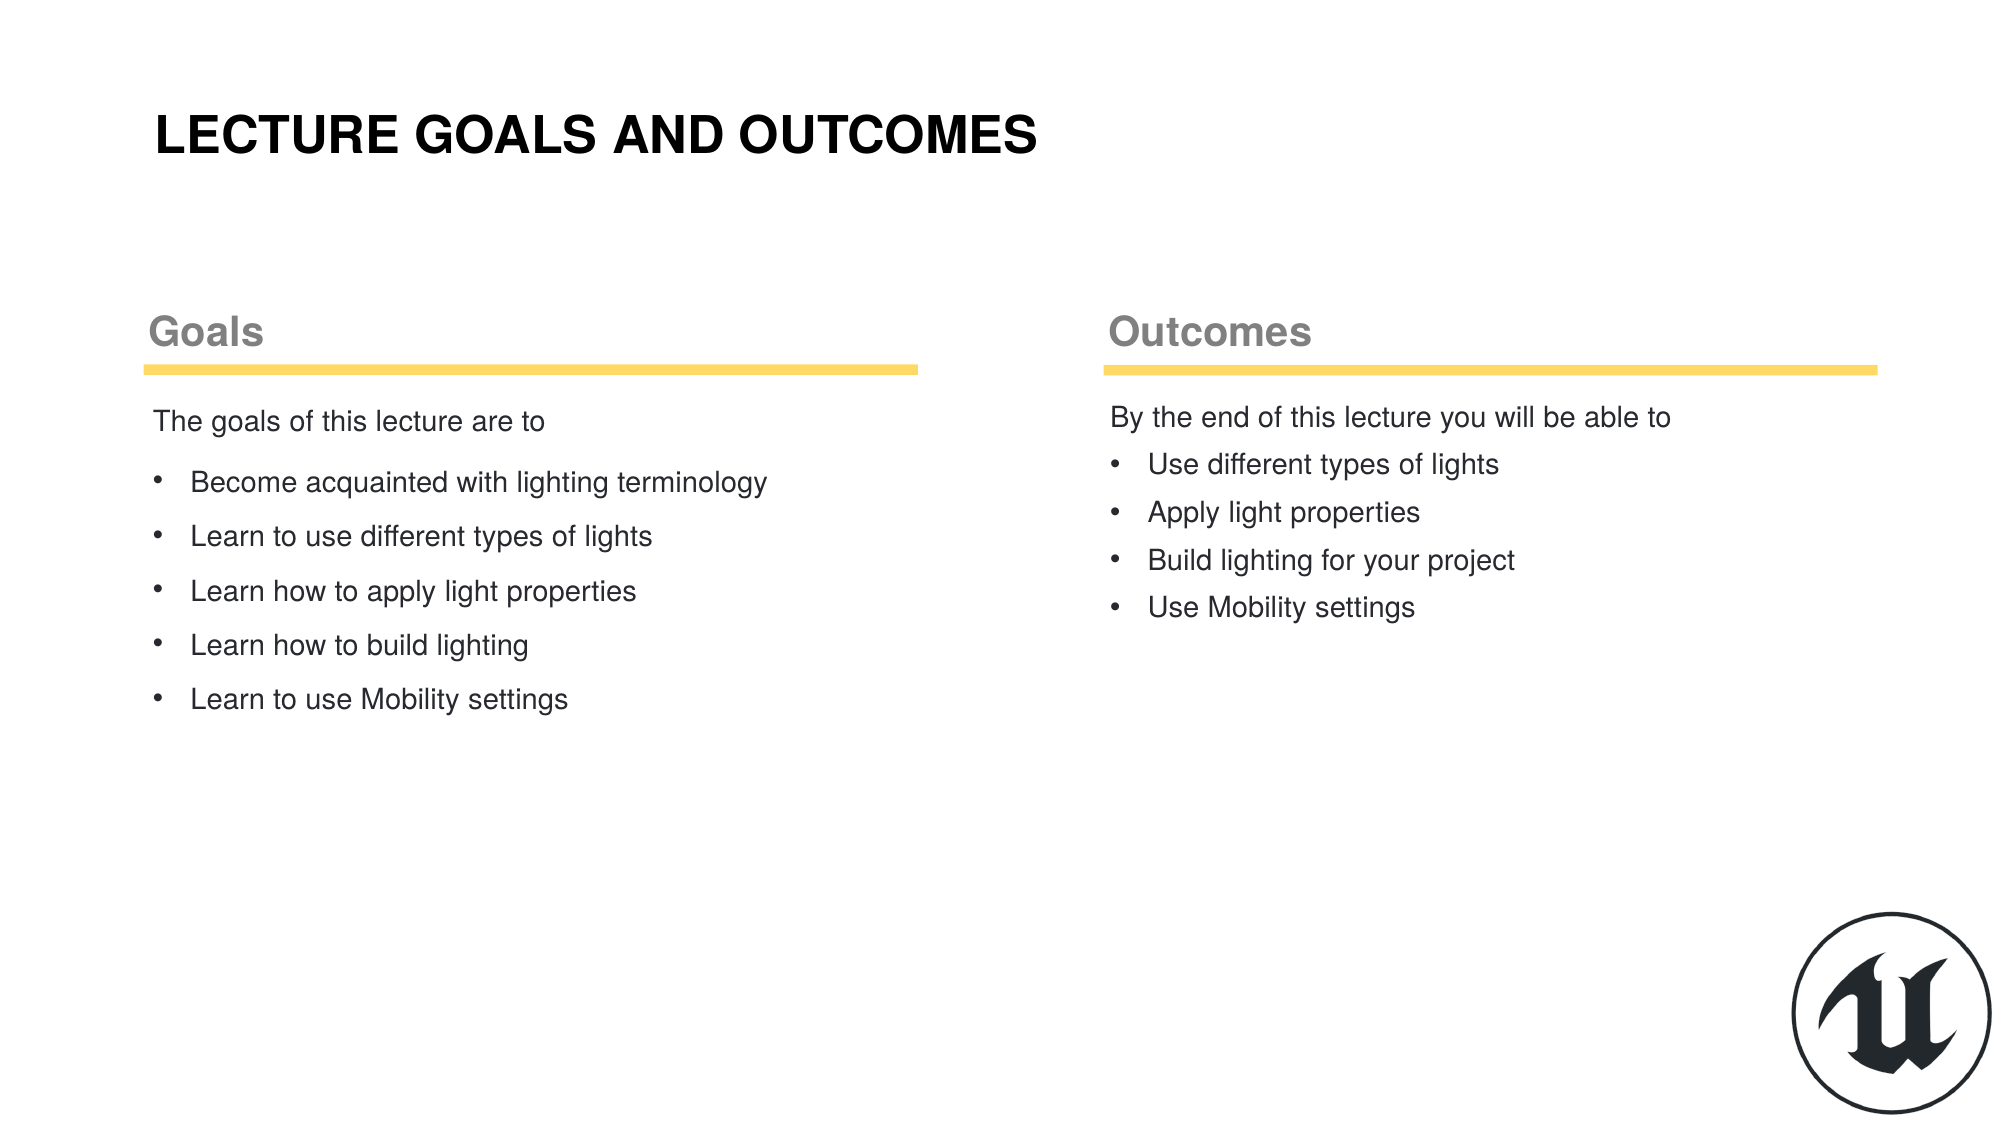

Lecture Goals and Outcomes
Goals
Outcomes

The goals of this lecture are to
Become acquainted with lighting terminology
Learn to use different types of lights
Learn how to apply light properties
Learn how to build lighting
Learn to use Mobility settings

By the end of this lecture you will be able to
Use different types of lights
Apply light properties
Build lighting for your project
Use Mobility settings